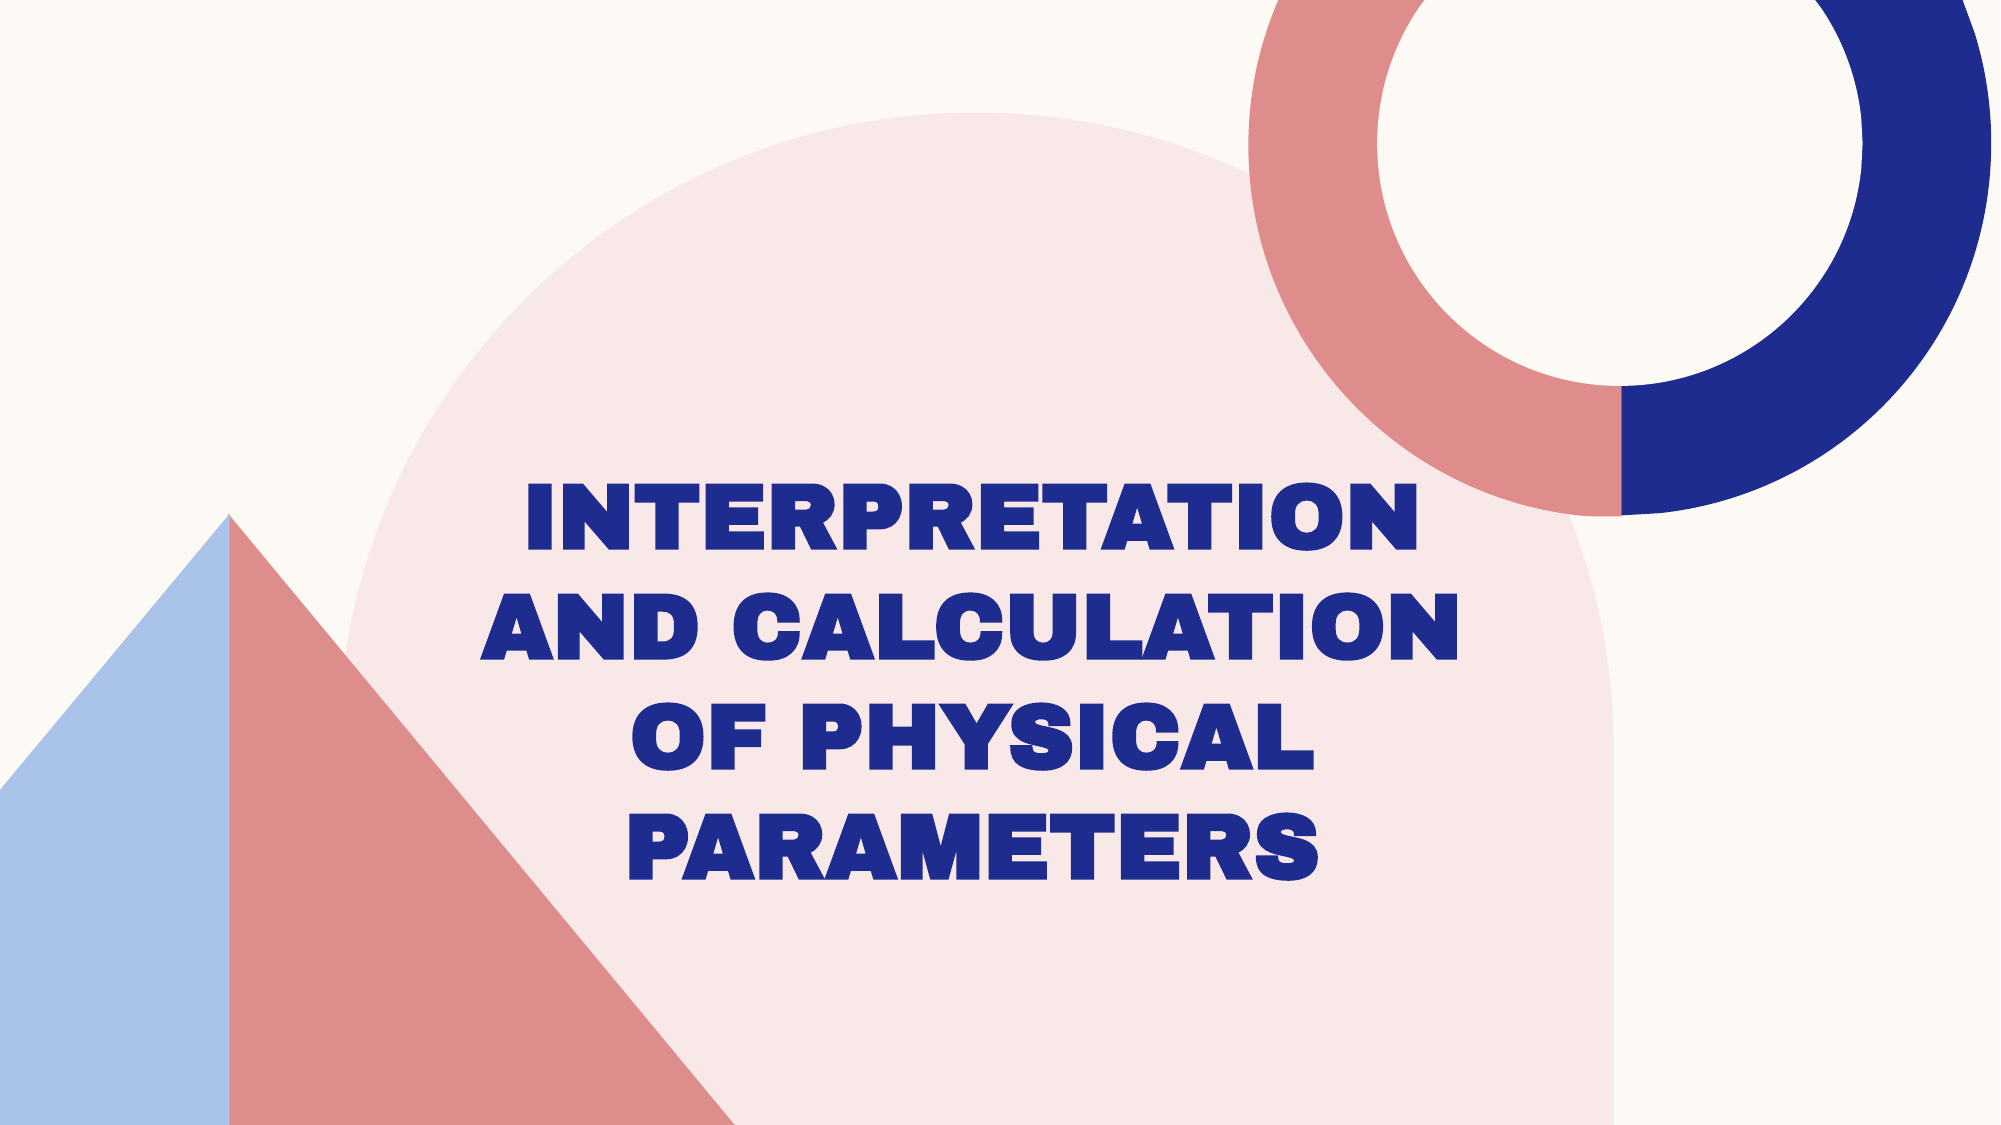

# Interpretation and calculation of physical parameters